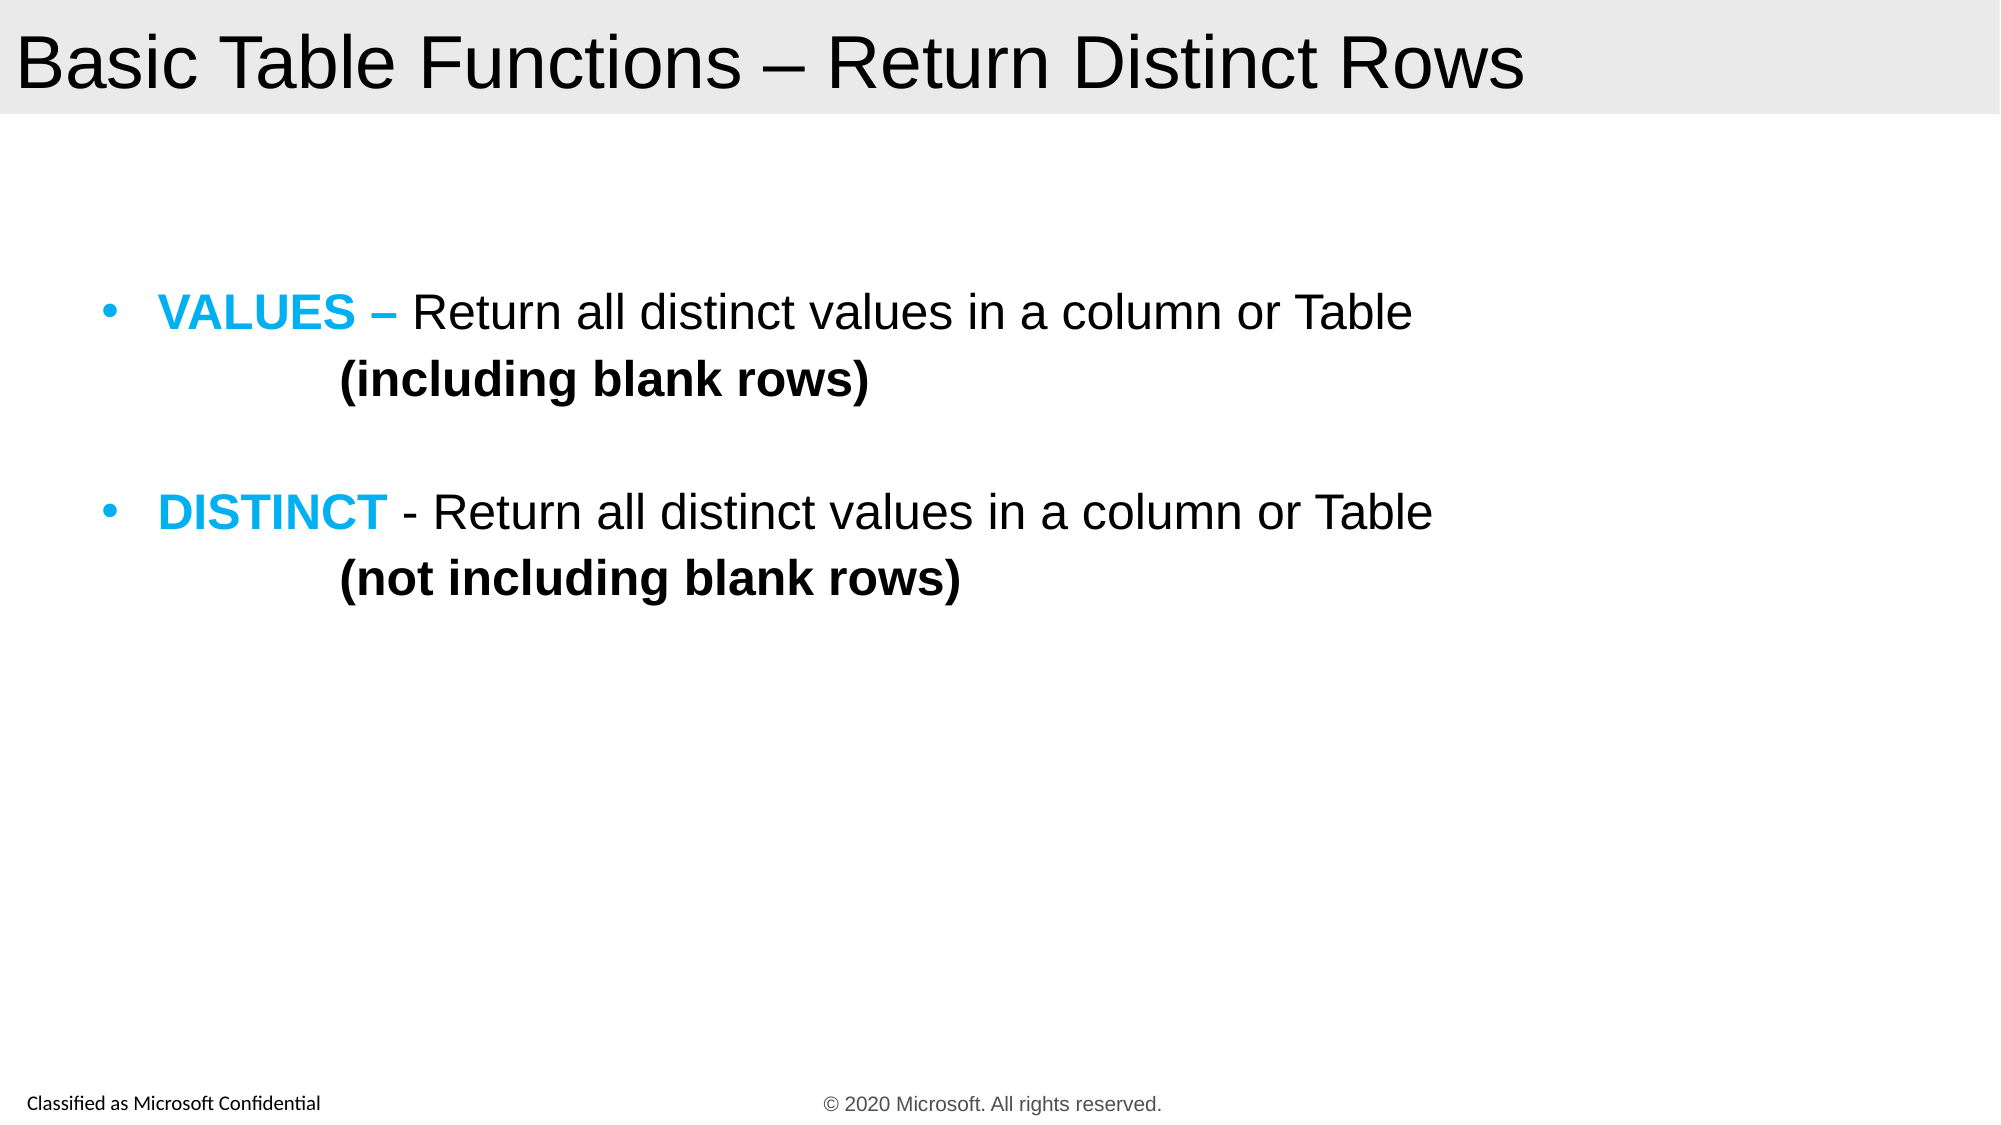

Basic Table Functions – Return Distinct Rows
VALUES – Return all distinct values in a column or Table
                 (including blank rows)

DISTINCT - Return all distinct values in a column or Table
                 (not including blank rows)

© 2020 Microsoft. All rights reserved.